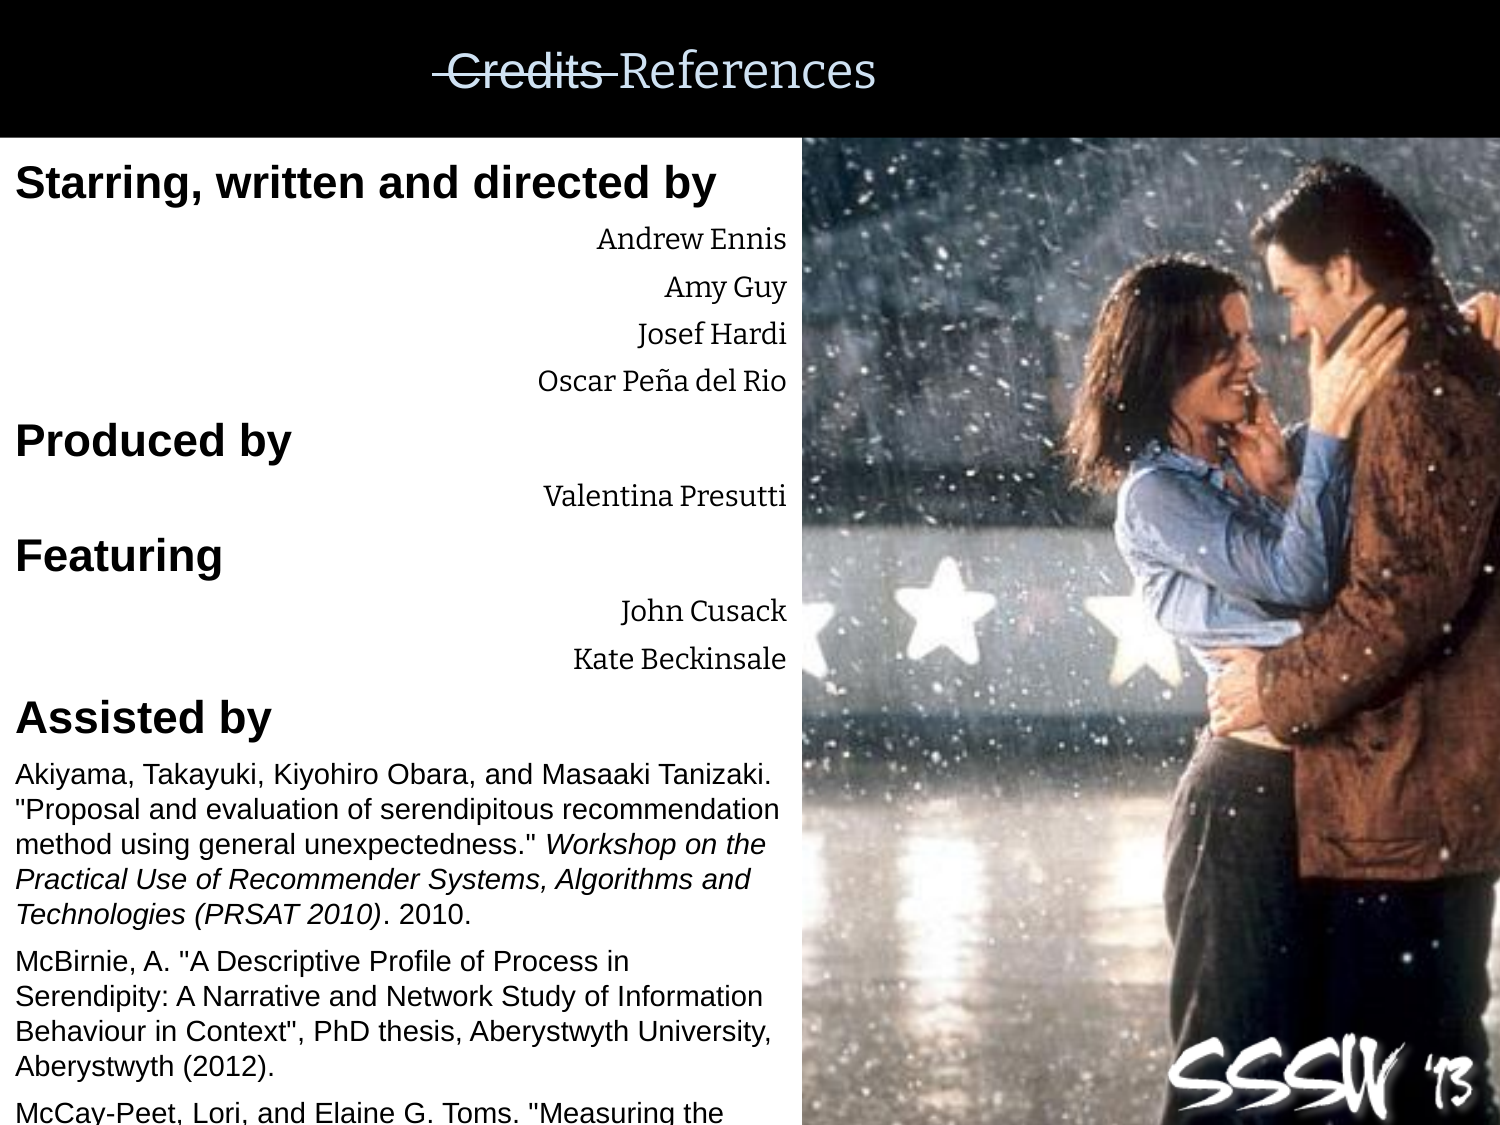

Credits References

Starring, written and directed by
Andrew Ennis
Amy Guy
Josef Hardi
Oscar Peña del Rio
Produced by
Valentina Presutti
Featuring
John Cusack
Kate Beckinsale
Assisted by
Akiyama, Takayuki, Kiyohiro Obara, and Masaaki Tanizaki. "Proposal and evaluation of serendipitous recommendation method using general unexpectedness." Workshop on the Practical Use of Recommender Systems, Algorithms and Technologies (PRSAT 2010). 2010.
McBirnie, A. "A Descriptive Profile of Process in Serendipity: A Narrative and Network Study of Information Behaviour in Context", PhD thesis, Aberystwyth University, Aberystwyth (2012).
McCay-Peet, Lori, and Elaine G. Toms. "Measuring the dimensions of serendipity in digital environments." Information Research 16.3 (2011): 16-3.
Ge, Mouzhi, Carla Delgado-Battenfeld, and Dietmar Jannach. "Beyond accuracy: evaluating recommender systems by coverage and serendipity."Proceedings of the fourth ACM conference on Recommender systems. ACM, 2010.
Bogers, Toine, Rune Rosenborg Rasmussen, and Louis Sebastian Bo Jensen. "Measuring Serendipity in the Lab: The Effects of Priming and Monitoring." (2013): 703-706.
Alani, Harith, et al. "Mining for Social Serendipity."
McCay-Peet, Lori, and Elaine G. Toms. "Proposed Facets of the Serendipitous Digital Environment."
André, Paul, Jaime Teevan, and Susan T. Dumais. "Discovery is never by chance: designing for (un) serendipity." Proceedings of the seventh ACM conference on Creativity and cognition. ACM, 2009.
Burke, Robin. "Hybrid recommender systems: Survey and experiments." User modeling and user-adapted interaction 12.4 (2002): 331-370.
Campos, José, and Antonio Dias de Figueiredo. "Searching the unsearchable: Inducing serendipitous insights." Proceedings of the Workshop Program at the Fourth International Conference on Case-Based Reasoning, ICCBR. 2001.
De Bruijn, Oscar, and Robert Spence. "A new framework for theory-based interaction design applied to serendipitous information retrieval." ACM Transactions on Computer-Human Interaction (TOCHI) 15.1 (2008): 5.
Foster, Allen, and Nigel Ford. "Serendipity and information seeking: an empirical study." Journal of Documentation 59.3 (2003): 321-340.

AND THEY LIVED HAPPILY EVER AFTER